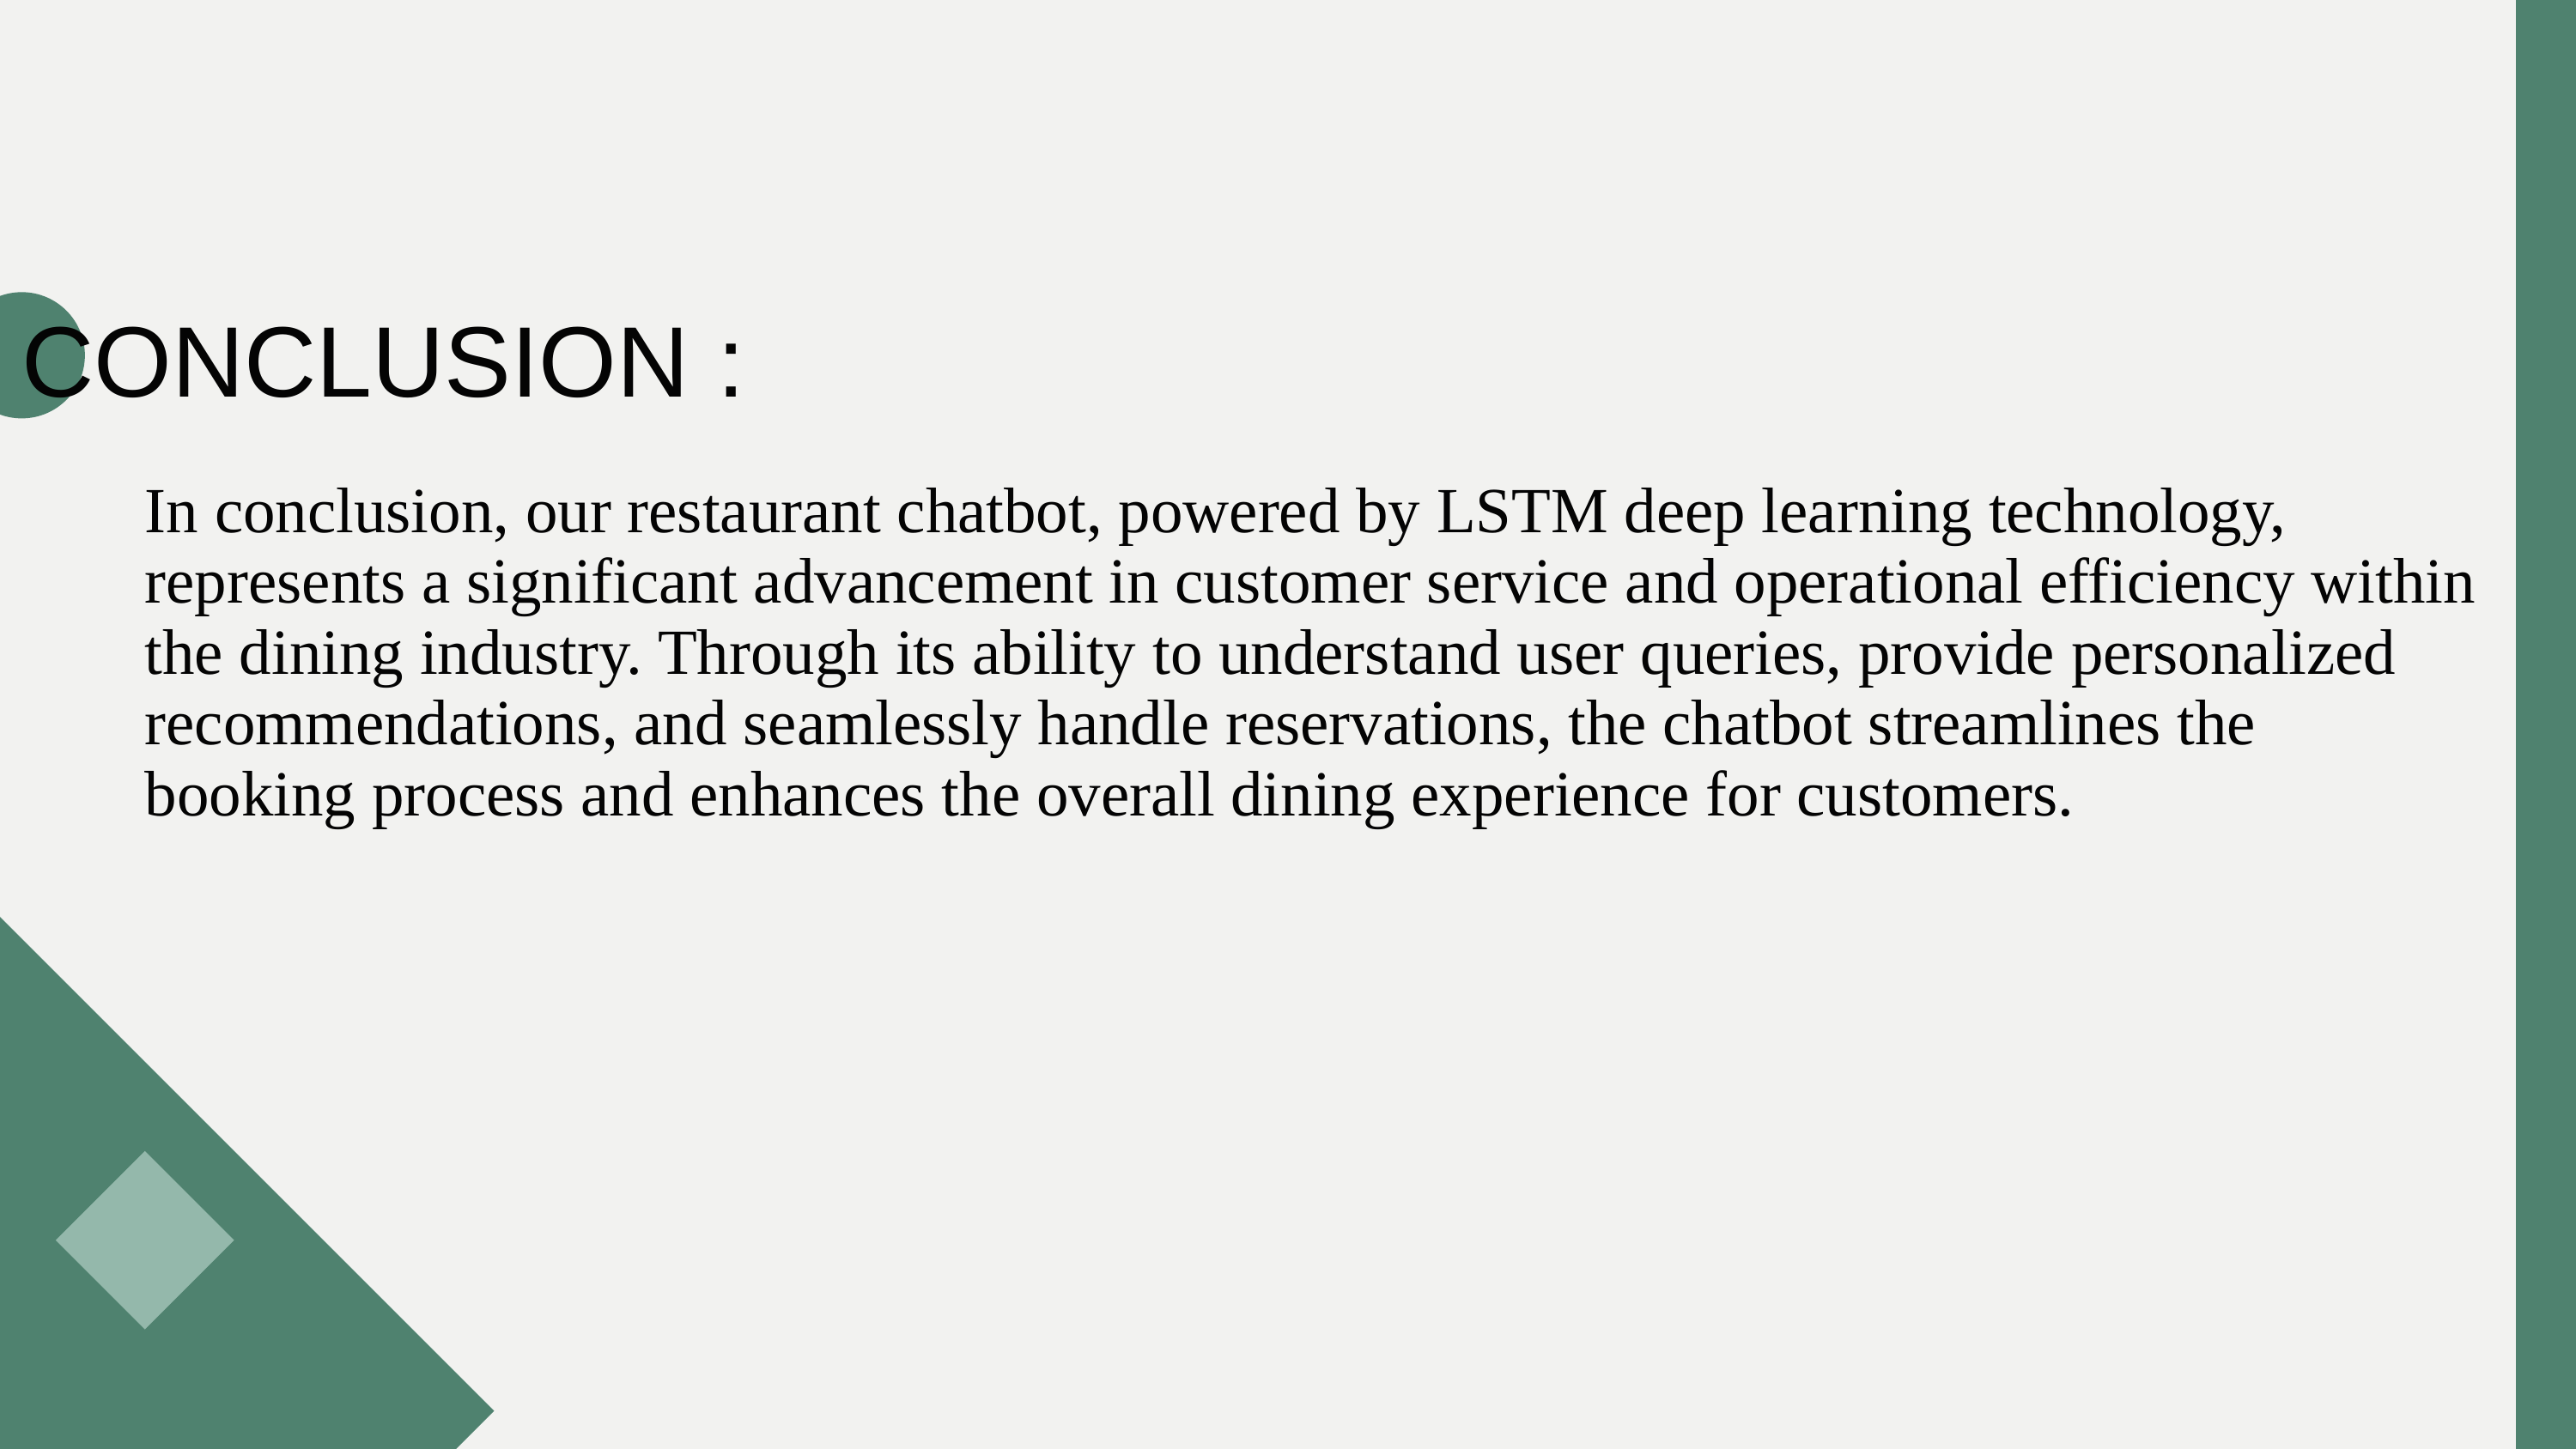

CONCLUSION :

In conclusion, our restaurant chatbot, powered by LSTM deep learning technology, represents a significant advancement in customer service and operational efficiency within the dining industry. Through its ability to understand user queries, provide personalized recommendations, and seamlessly handle reservations, the chatbot streamlines the booking process and enhances the overall dining experience for customers.